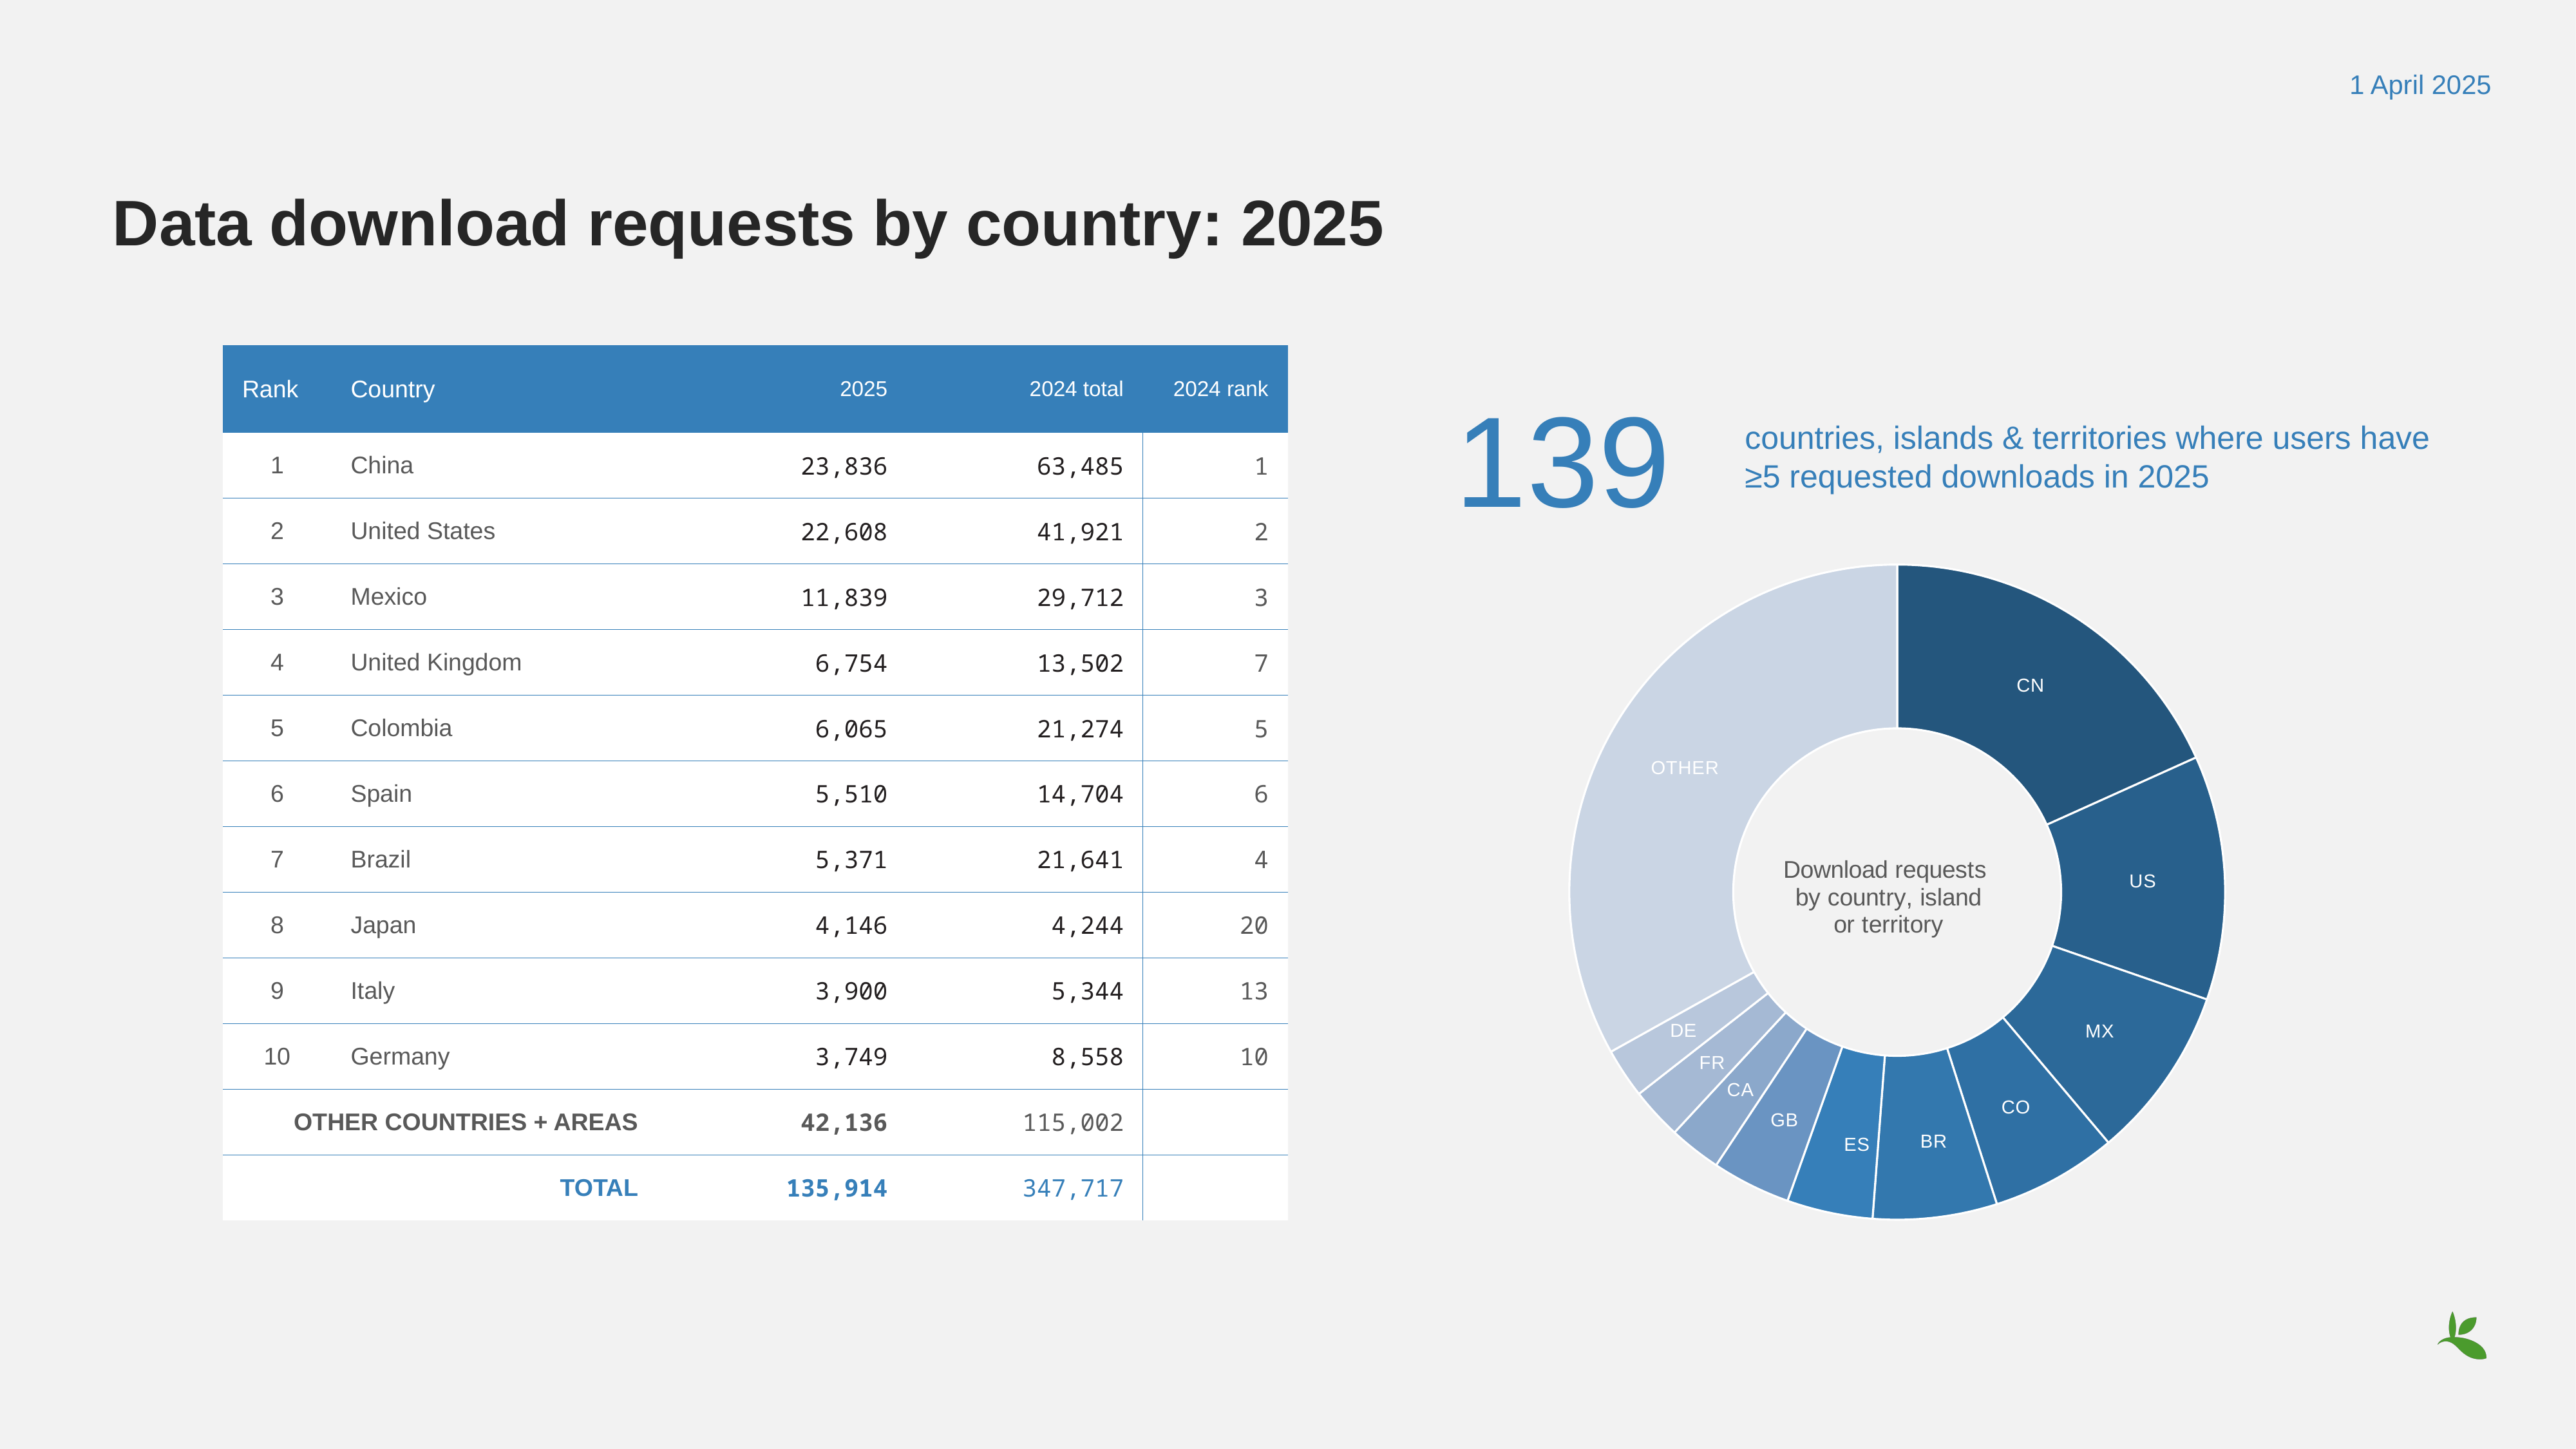

1 April 2025
# Data download requests by country: 2025
| Rank | Country |  | 2025 | 2024 total | 2024 rank |
| --- | --- | --- | --- | --- | --- |
| 1 | China | 23,836 |  | 63,485 | 1 |
| 2 | United States | 22,608 |  | 41,921 | 2 |
| 3 | Mexico | 11,839 |  | 29,712 | 3 |
| 4 | United Kingdom | 6,754 |  | 13,502 | 7 |
| 5 | Colombia | 6,065 |  | 21,274 | 5 |
| 6 | Spain | 5,510 |  | 14,704 | 6 |
| 7 | Brazil | 5,371 |  | 21,641 | 4 |
| 8 | Japan | 4,146 |  | 4,244 | 20 |
| 9 | Italy | 3,900 |  | 5,344 | 13 |
| 10 | Germany | 3,749 |  | 8,558 | 10 |
| OTHER COUNTRIES + AREAS | ALL OTHERS | 42,136 |  | 115,002 |  |
| TOTAL |  | 135,914 |  | 347,717 |  |

### Chart: Download requests by country, island
or territory

| Category |  |
|---|---|
| CN | 63485.0 |
| US | 41921.0 |
| MX | 29712.0 |
| CO | 21641.0 |
| BR | 21274.0 |
| ES | 14704.0 |
| GB | 13502.0 |
| CA | 8946.0 |
| FR | 8872.0 |
| DE | 8558.0 |
| OTHER | 115102.0 |
139
countries, islands & territories where users have ≥5 requested downloads in 2025